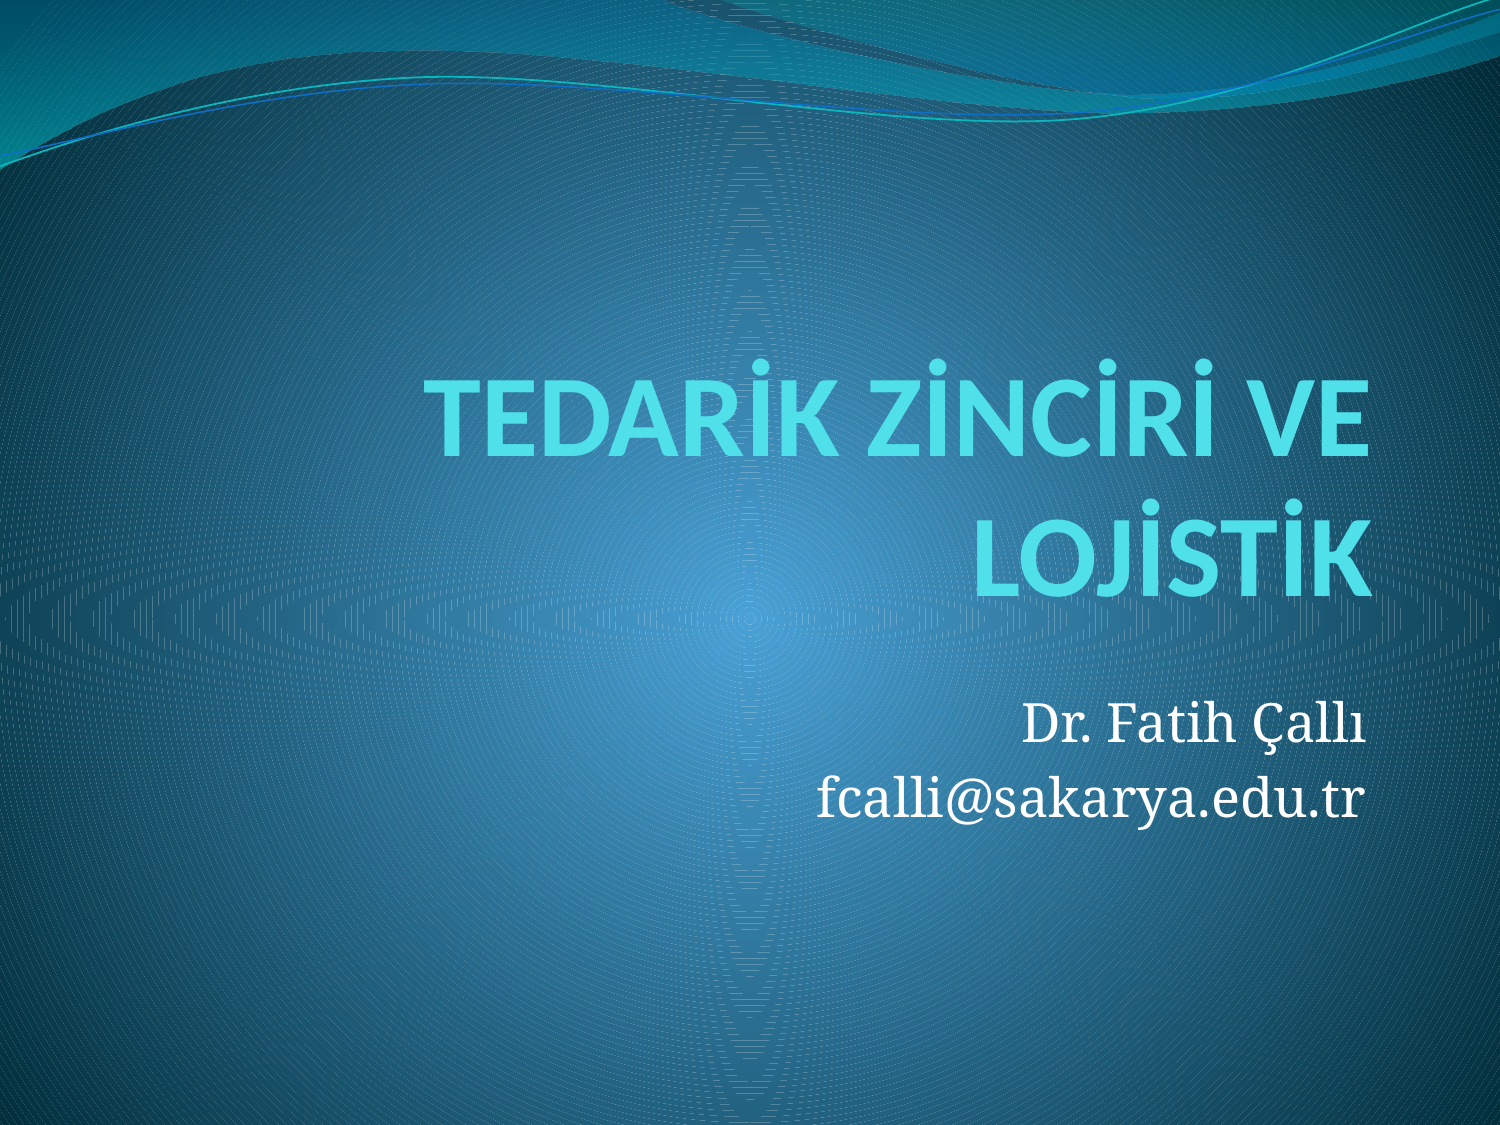

# TEDARİK ZİNCİRİ VE LOJİSTİK
Dr. Fatih Çallı
fcalli@sakarya.edu.tr